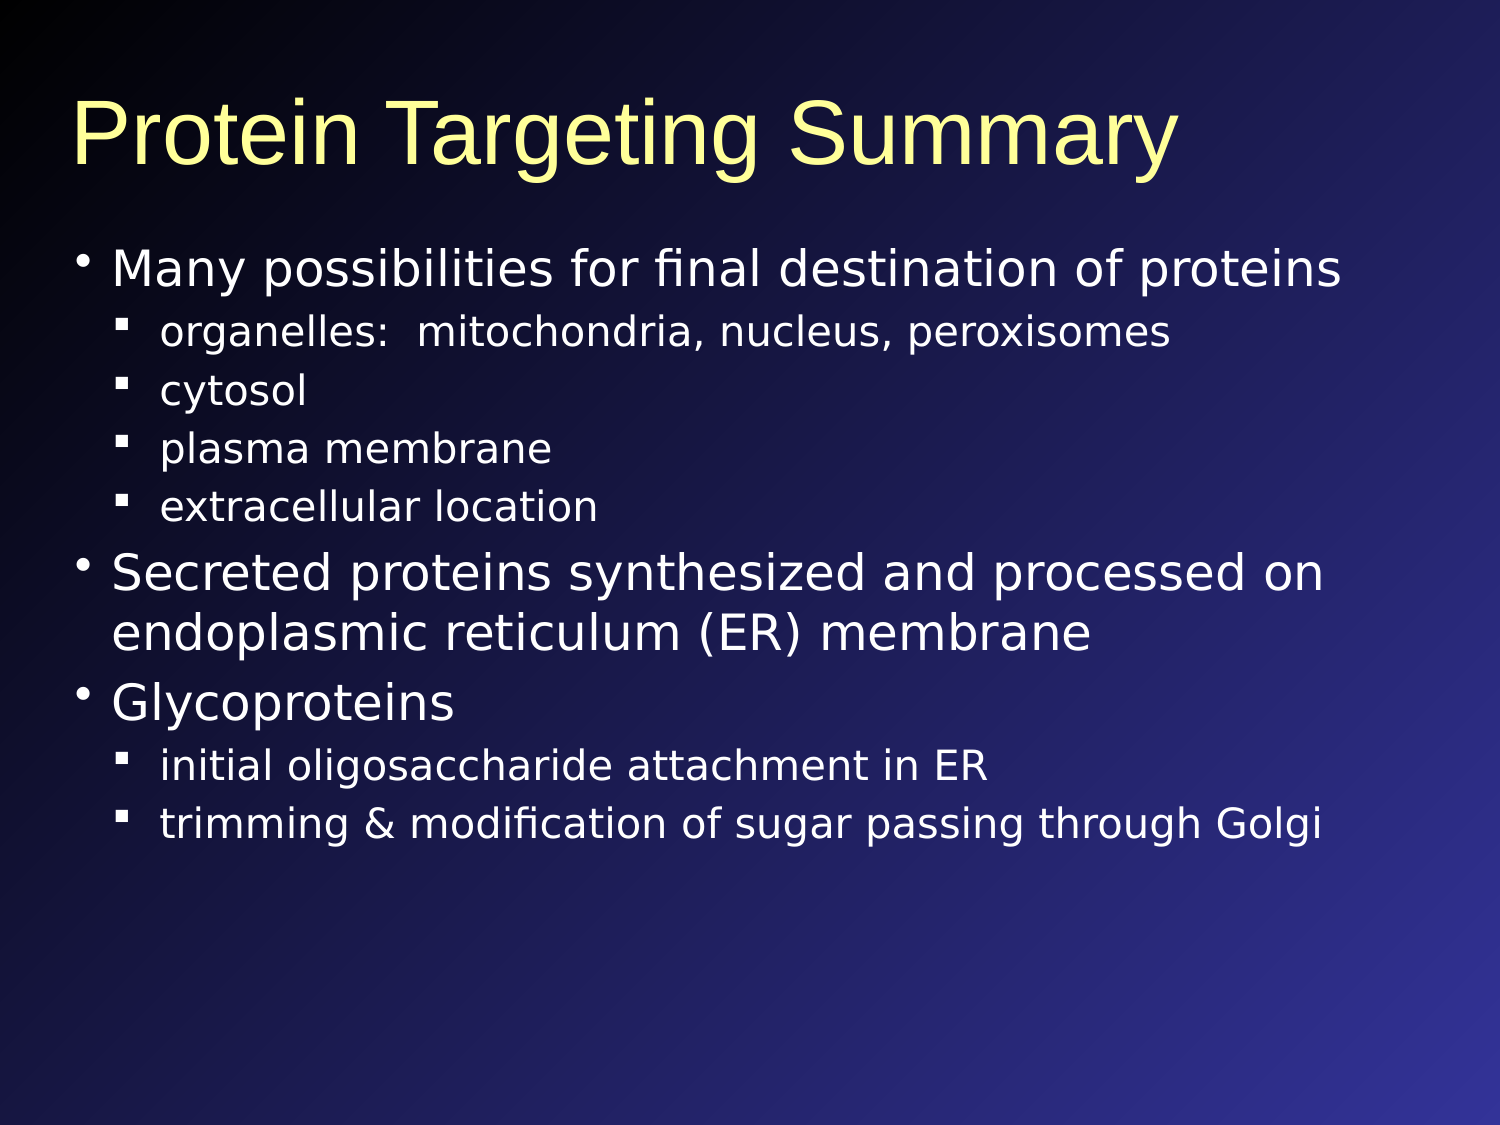

# Protein Targeting Summary
Many possibilities for final destination of proteins
organelles:  mitochondria, nucleus, peroxisomes
cytosol
plasma membrane
extracellular location
Secreted proteins synthesized and processed on endoplasmic reticulum (ER) membrane
Glycoproteins
initial oligosaccharide attachment in ER
trimming & modification of sugar passing through Golgi